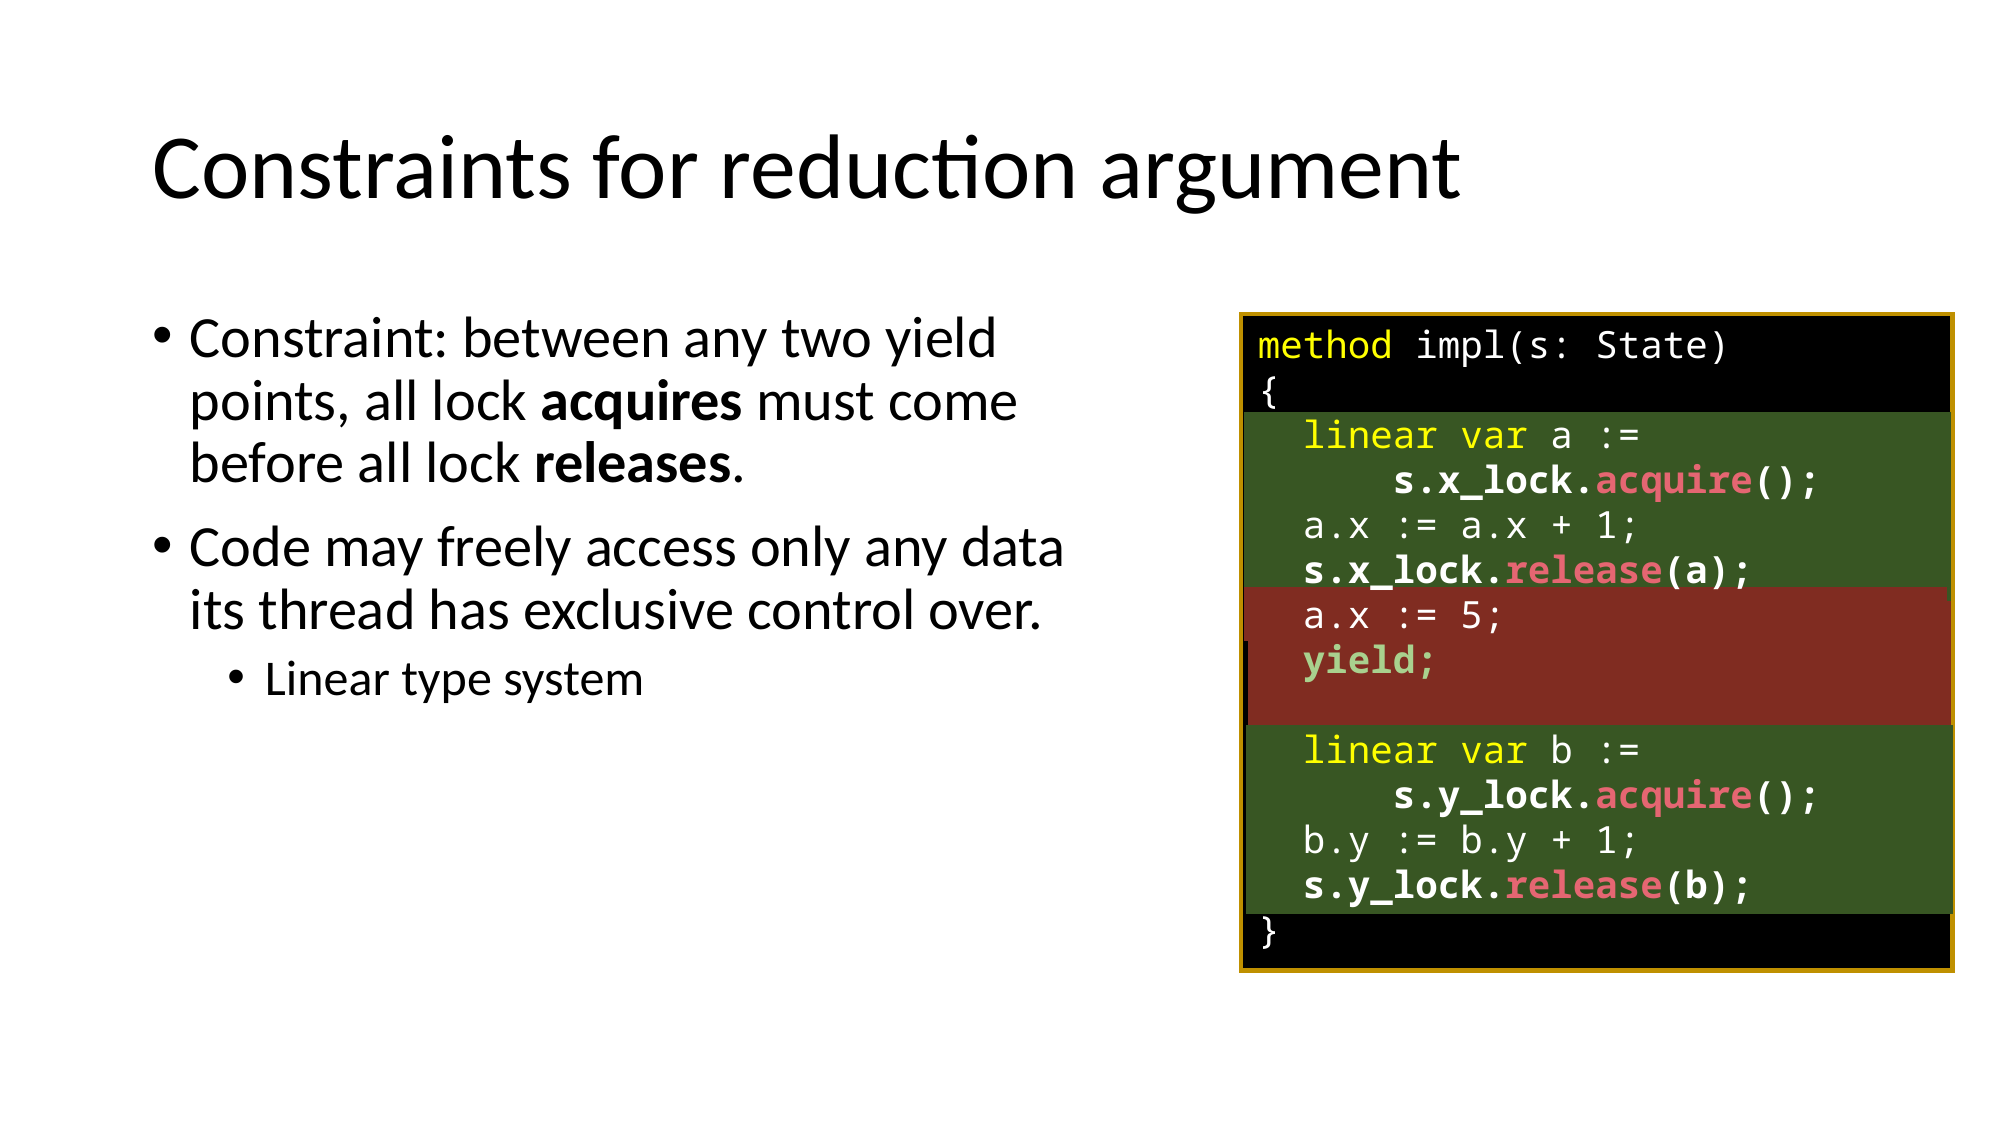

# Constraints for reduction argument
Constraint: between any two yield points, all lock acquires must come before all lock releases.
Code may freely access only any data its thread has exclusive control over.
Linear type system

method impl(s: State)
{
  linear var a :=
      s.x_lock.acquire();
  a.x := a.x + 1;
  s.x_lock.release(a);
  a.x := 5;
  yield;

  linear var b :=
      s.y_lock.acquire();
  b.y := b.y + 1;
  s.y_lock.release(b);
}